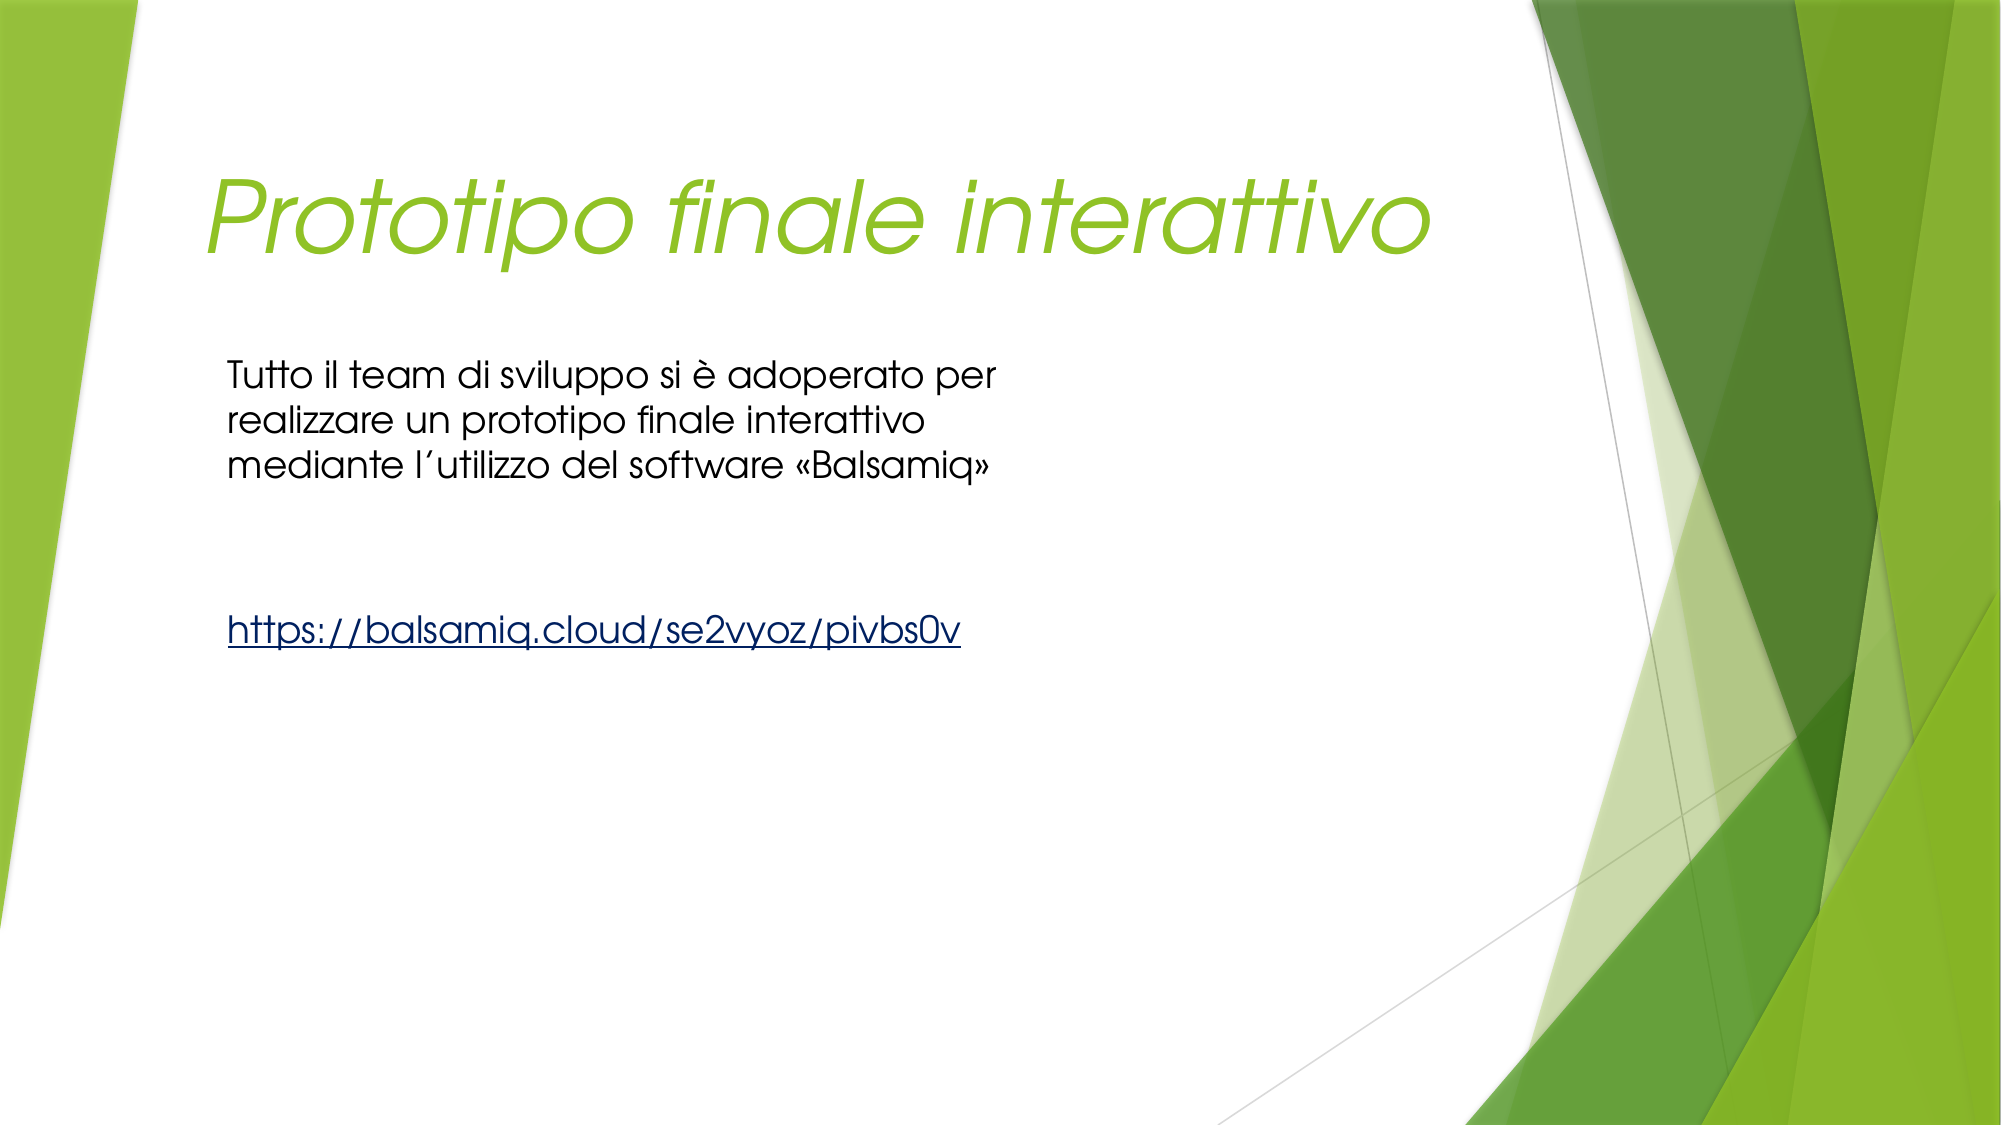

# Prototipo finale interattivo
Tutto il team di sviluppo si è adoperato per realizzare un prototipo finale interattivo mediante l’utilizzo del software «Balsamiq»
https://balsamiq.cloud/se2vyoz/pivbs0v